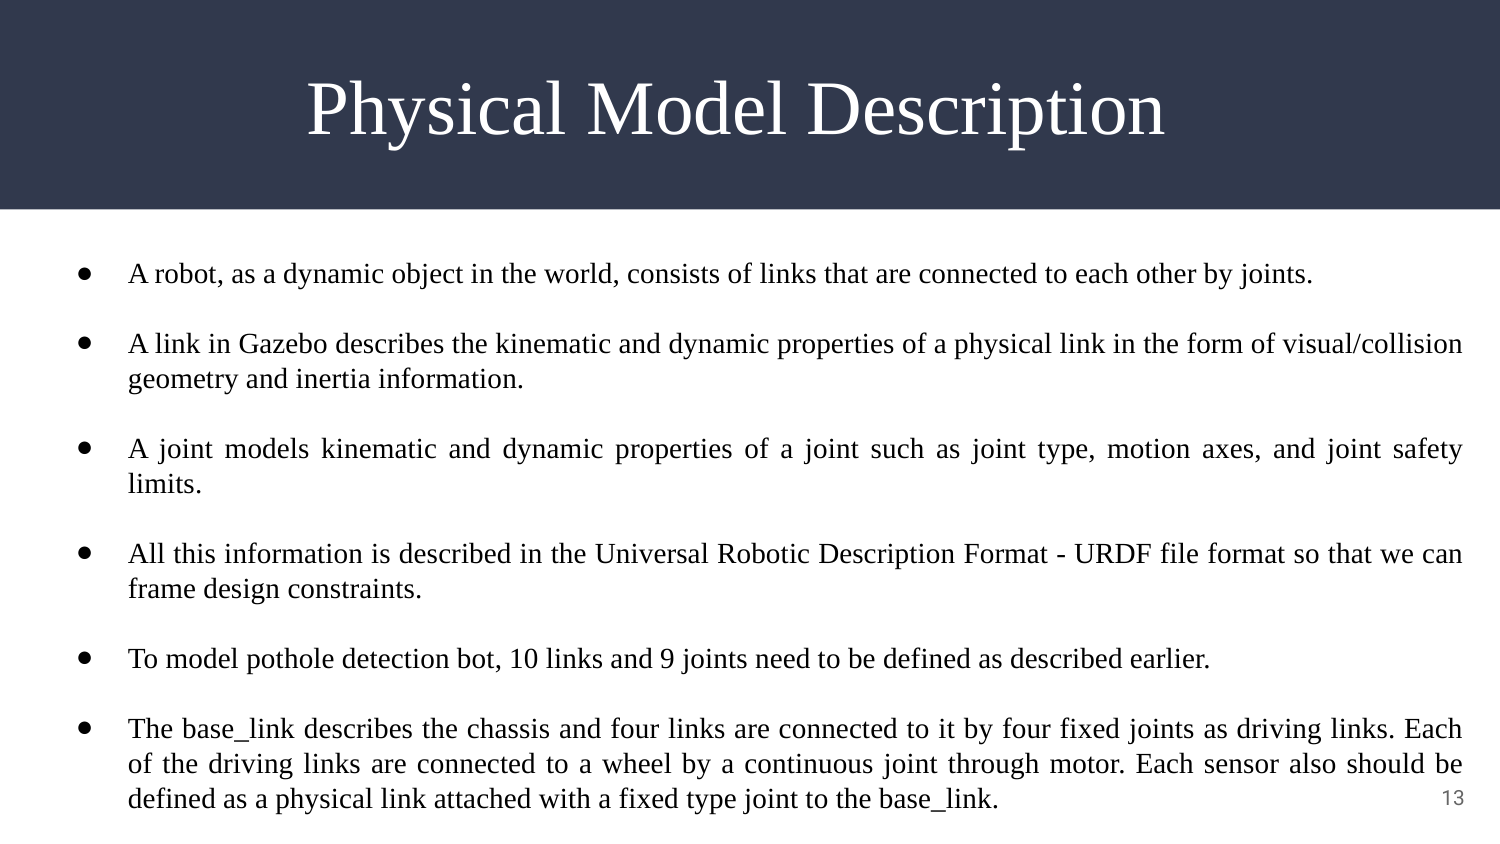

# Physical Model Description

A robot, as a dynamic object in the world, consists of links that are connected to each other by joints.

A link in Gazebo describes the kinematic and dynamic properties of a physical link in the form of visual/collision geometry and inertia information.

A joint models kinematic and dynamic properties of a joint such as joint type, motion axes, and joint safety limits.

All this information is described in the Universal Robotic Description Format - URDF file format so that we can frame design constraints.

To model pothole detection bot, 10 links and 9 joints need to be defined as described earlier.

The base_link describes the chassis and four links are connected to it by four fixed joints as driving links. Each of the driving links are connected to a wheel by a continuous joint through motor. Each sensor also should be defined as a physical link attached with a fixed type joint to the base_link.
13